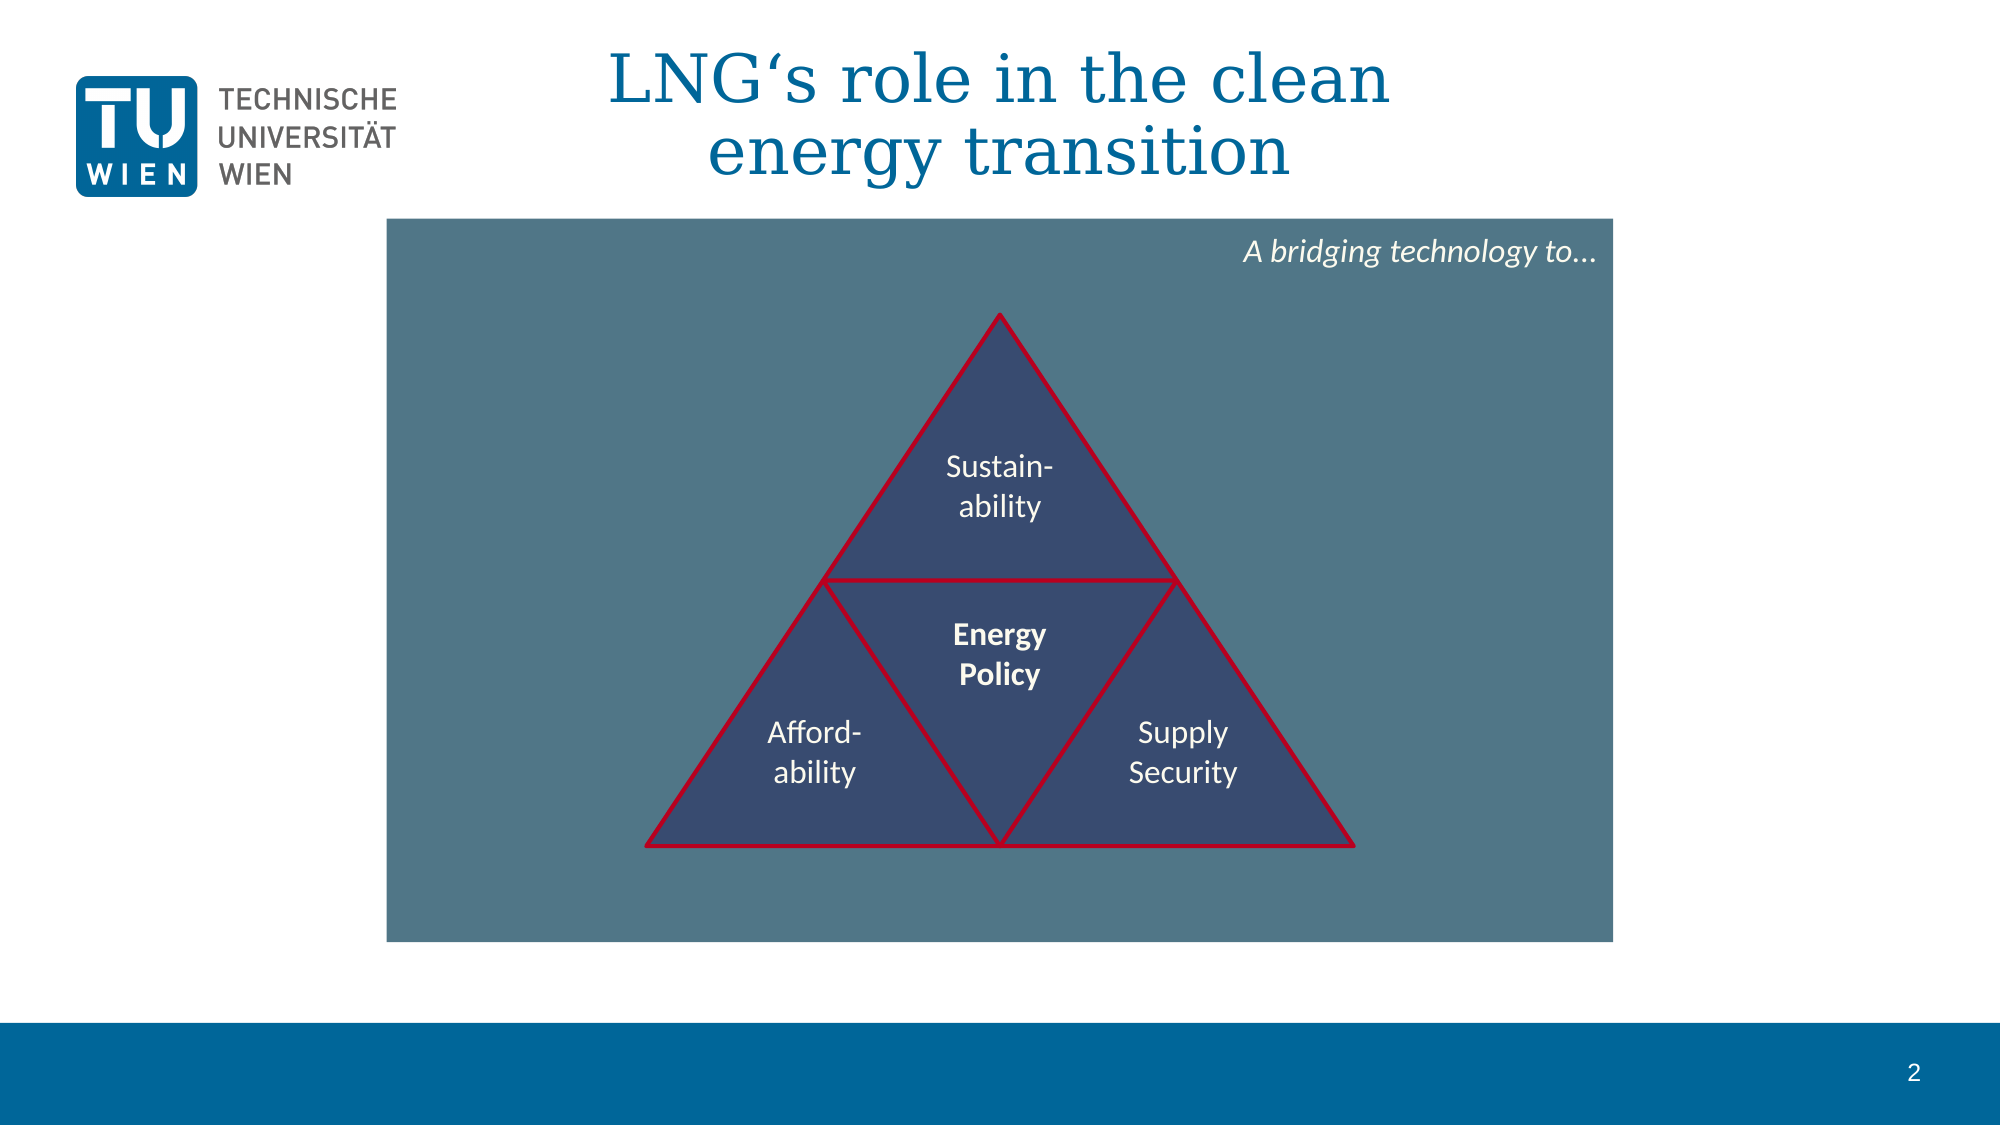

LNG‘s role in the clean energy transition

A bridging technology to...

Energy Policy
Sustain-ability
Afford-ability
Supply Security
2